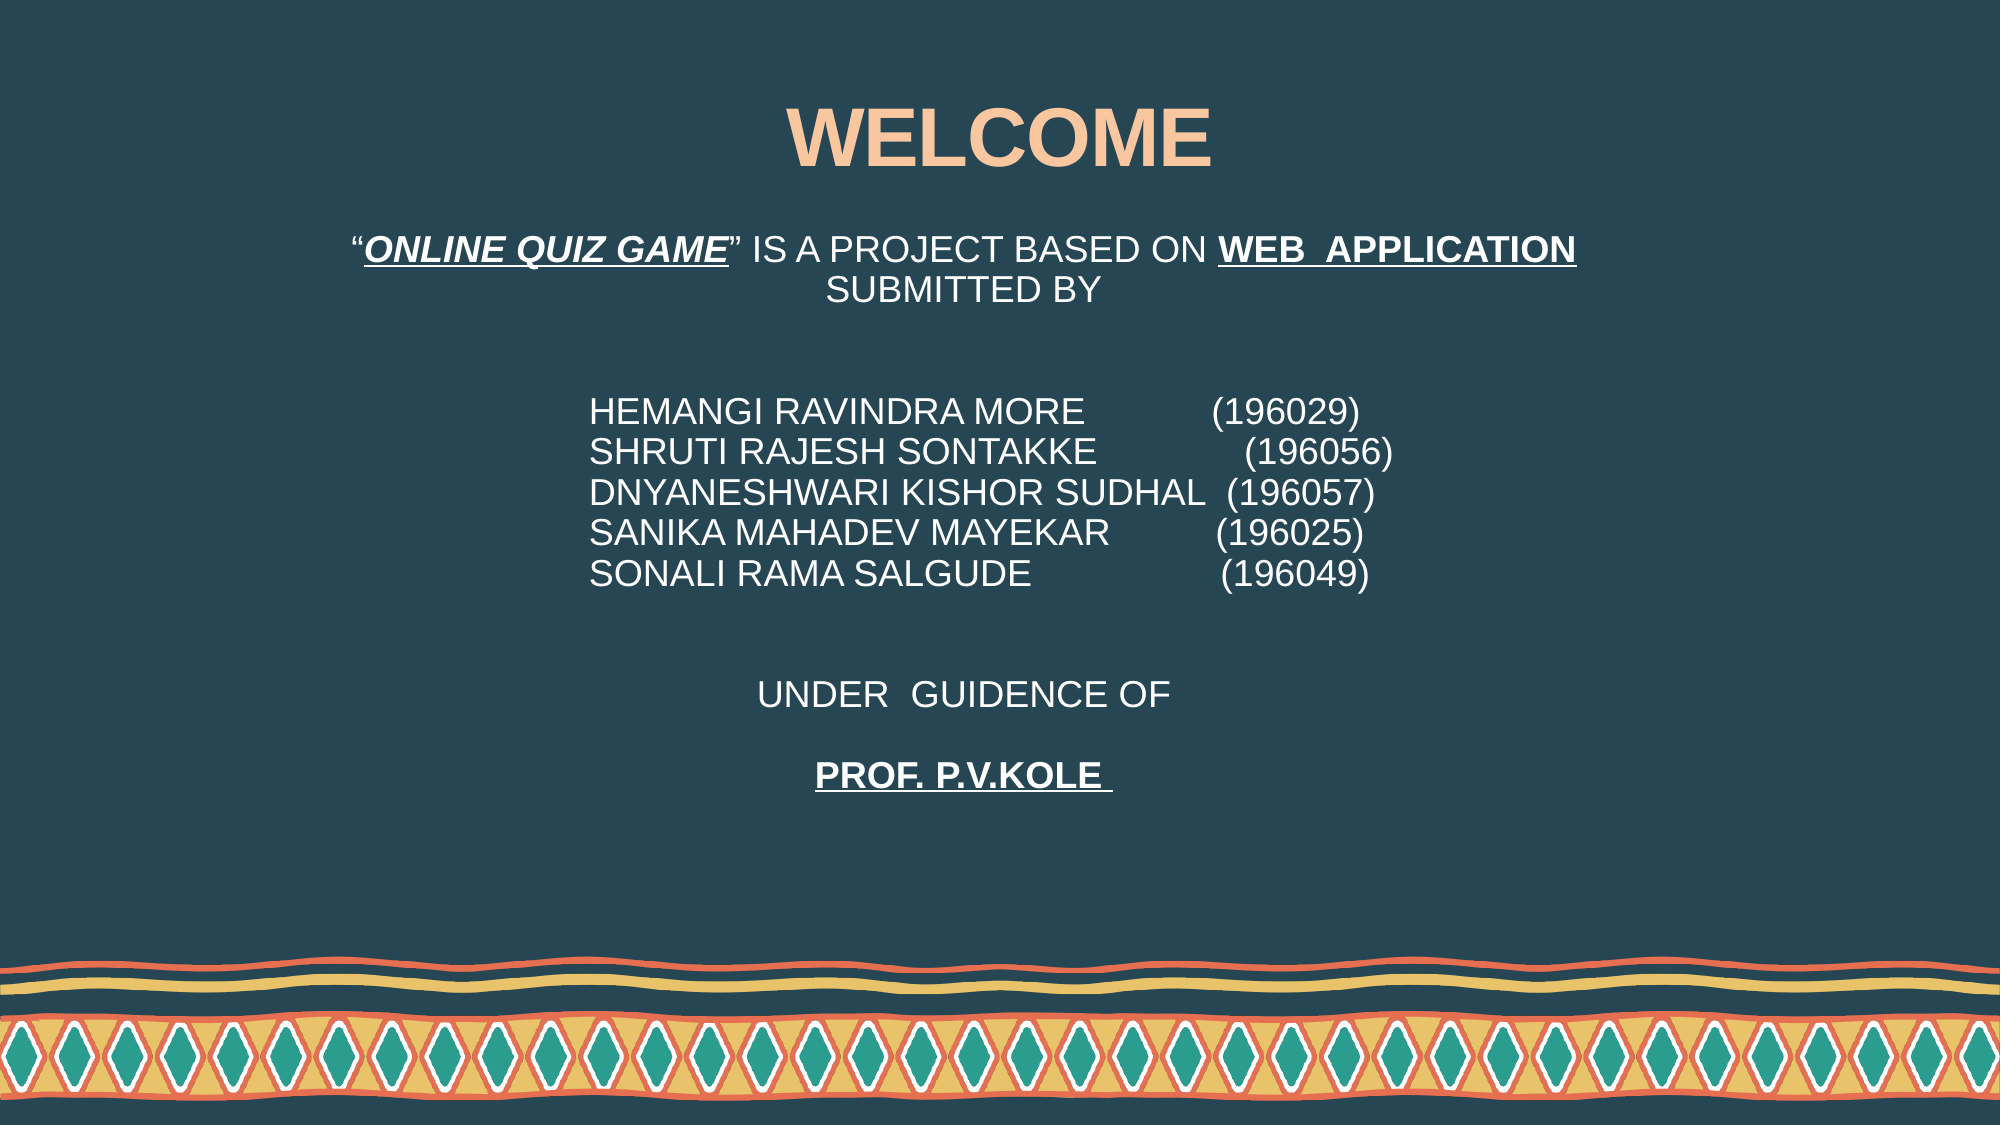

# WELCOME
“ONLINE QUIZ GAME” IS A PROJECT BASED ON WEB  APPLICATION
SUBMITTED BY

                                                 HEMANGI RAVINDRA MORE            (196029)
                                                 SHRUTI RAJESH SONTAKKE              (196056)
                                                 DNYANESHWARI KISHOR SUDHAL  (196057)
                                                 SANIKA MAHADEV MAYEKAR          (196025)
                                                 SONALI RAMA SALGUDE                  (196049)

UNDER  GUIDENCE OF

PROF. P.V.KOLE